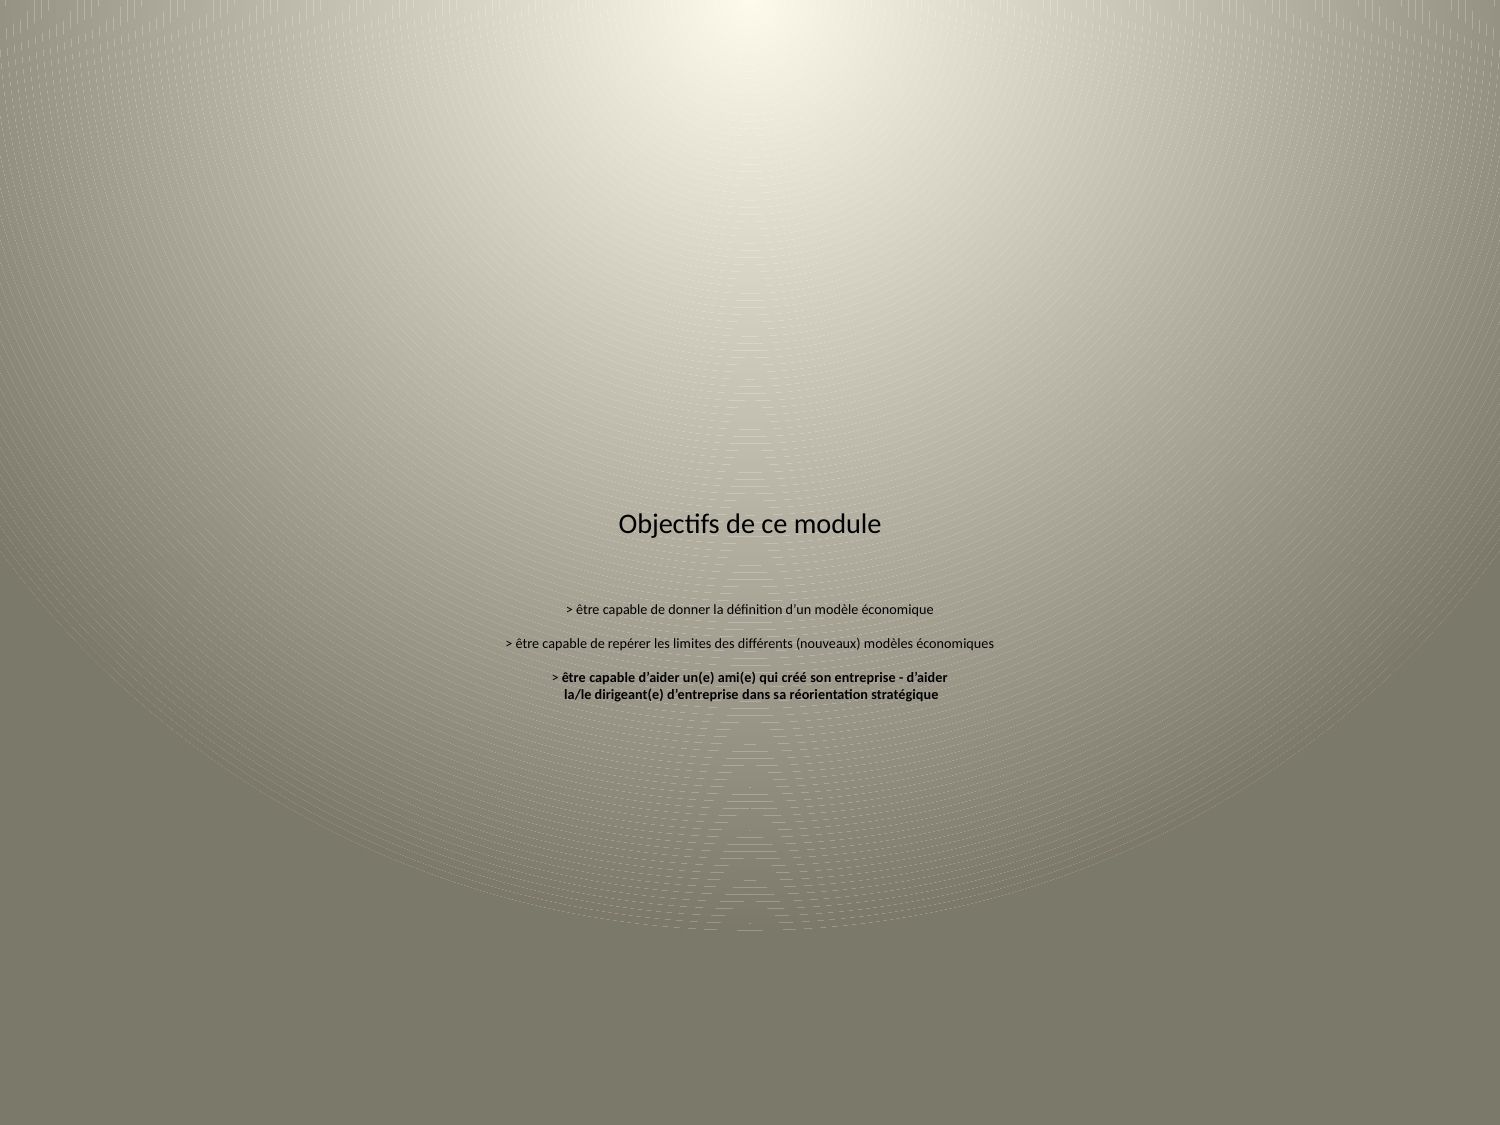

# Objectifs de ce module > être capable de donner la définition d’un modèle économique > être capable de repérer les limites des différents (nouveaux) modèles économiques > être capable d’aider un(e) ami(e) qui créé son entreprise - d’aider la/le dirigeant(e) d’entreprise dans sa réorientation stratégique